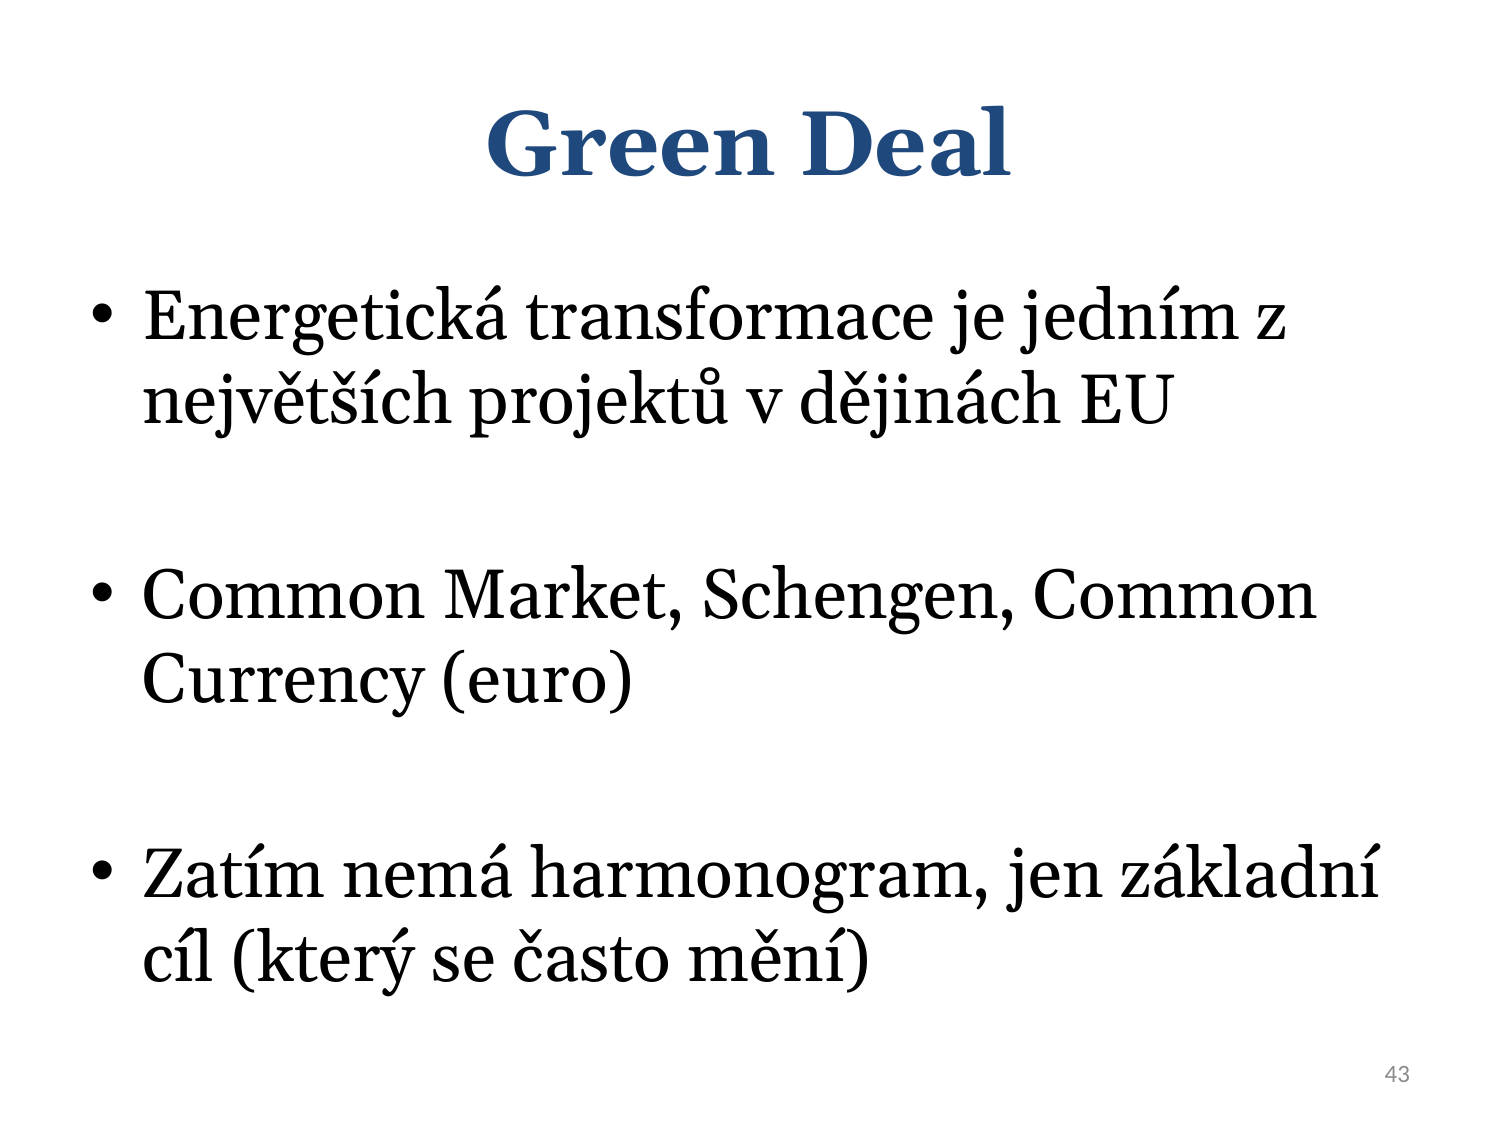

# Green Deal
Energetická transformace je jedním z největších projektů v dějinách EU

Common Market, Schengen, Common Currency (euro)

Zatím nemá harmonogram, jen základní cíl (který se často mění)
43